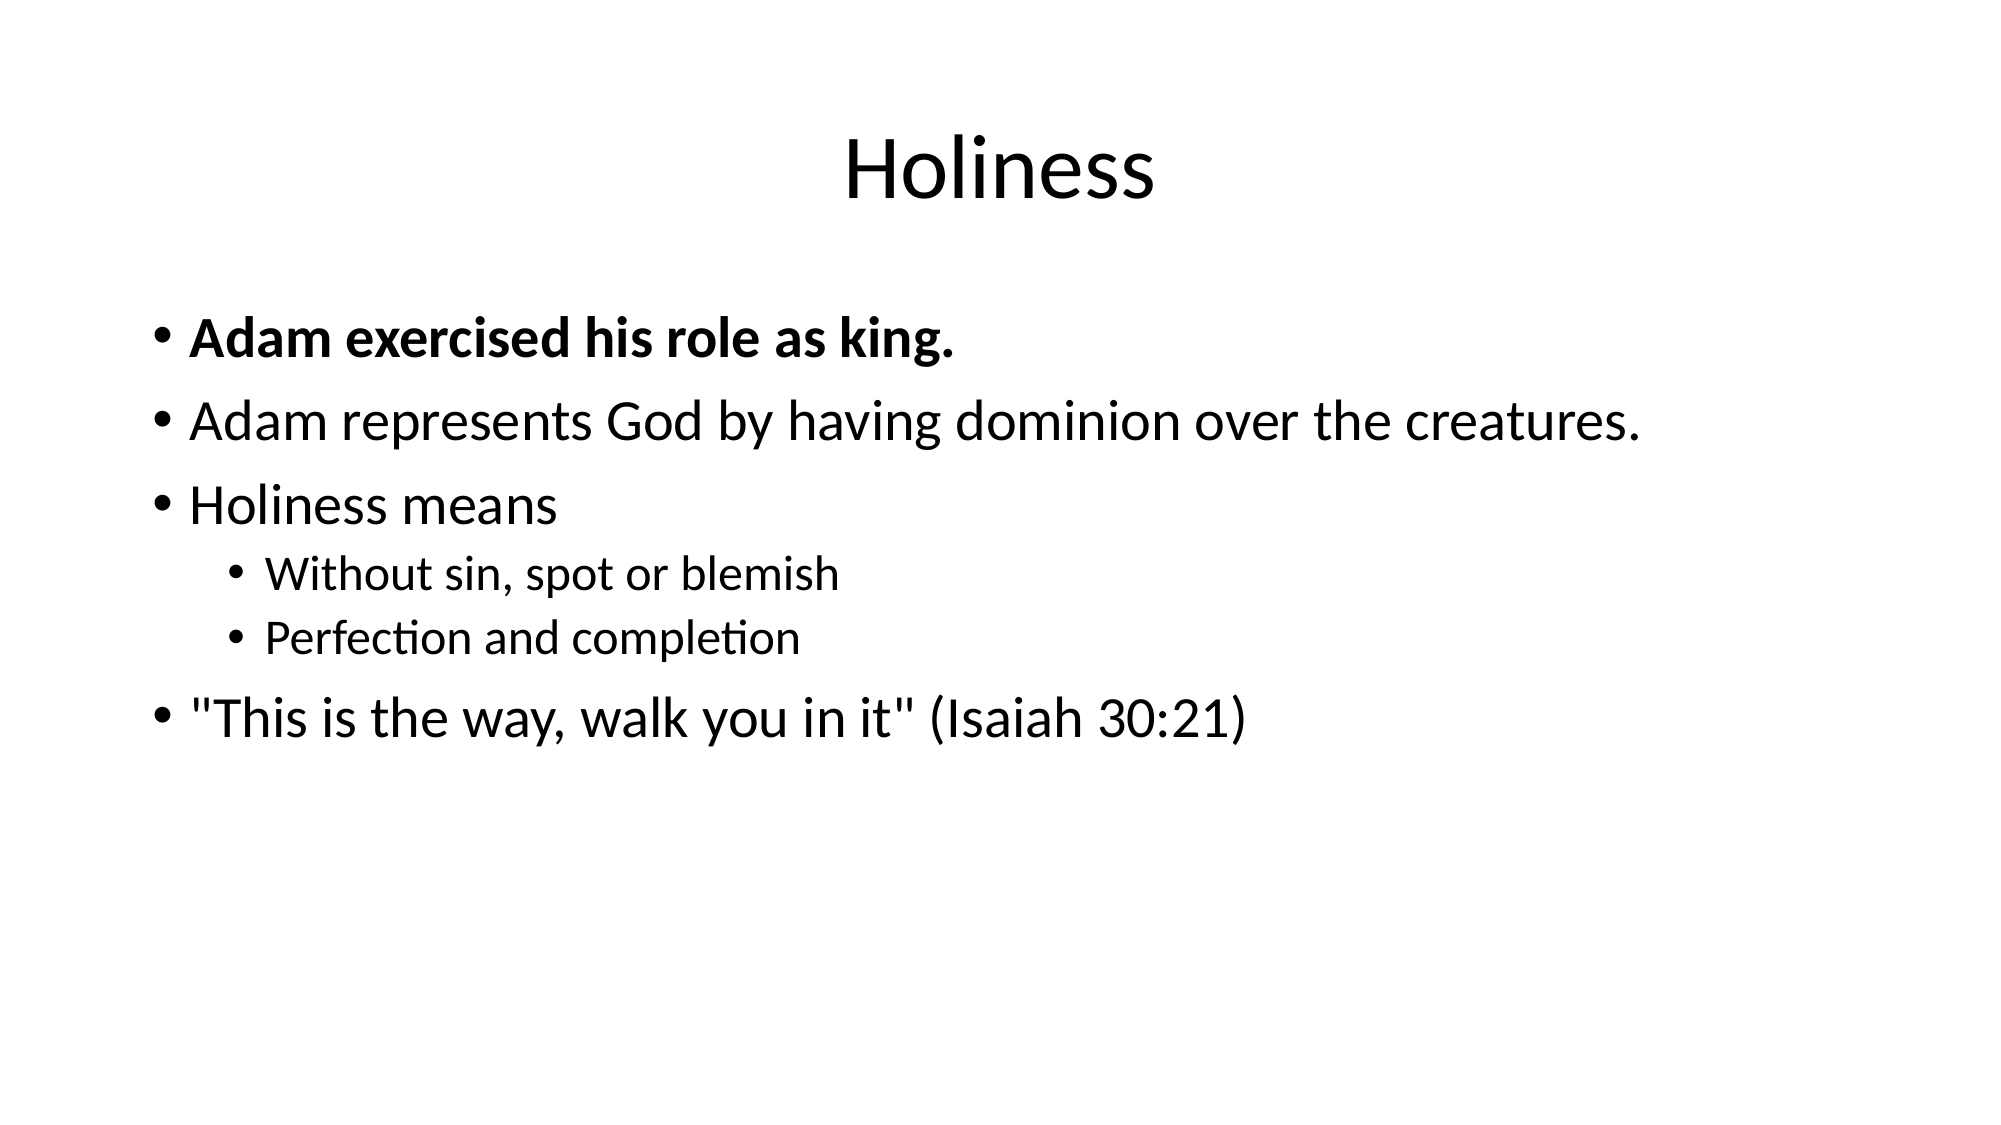

# Holiness
Adam exercised his role as king.
Adam represents God by having dominion over the creatures.
Holiness means
Without sin, spot or blemish
Perfection and completion
"This is the way, walk you in it" (Isaiah 30:21)